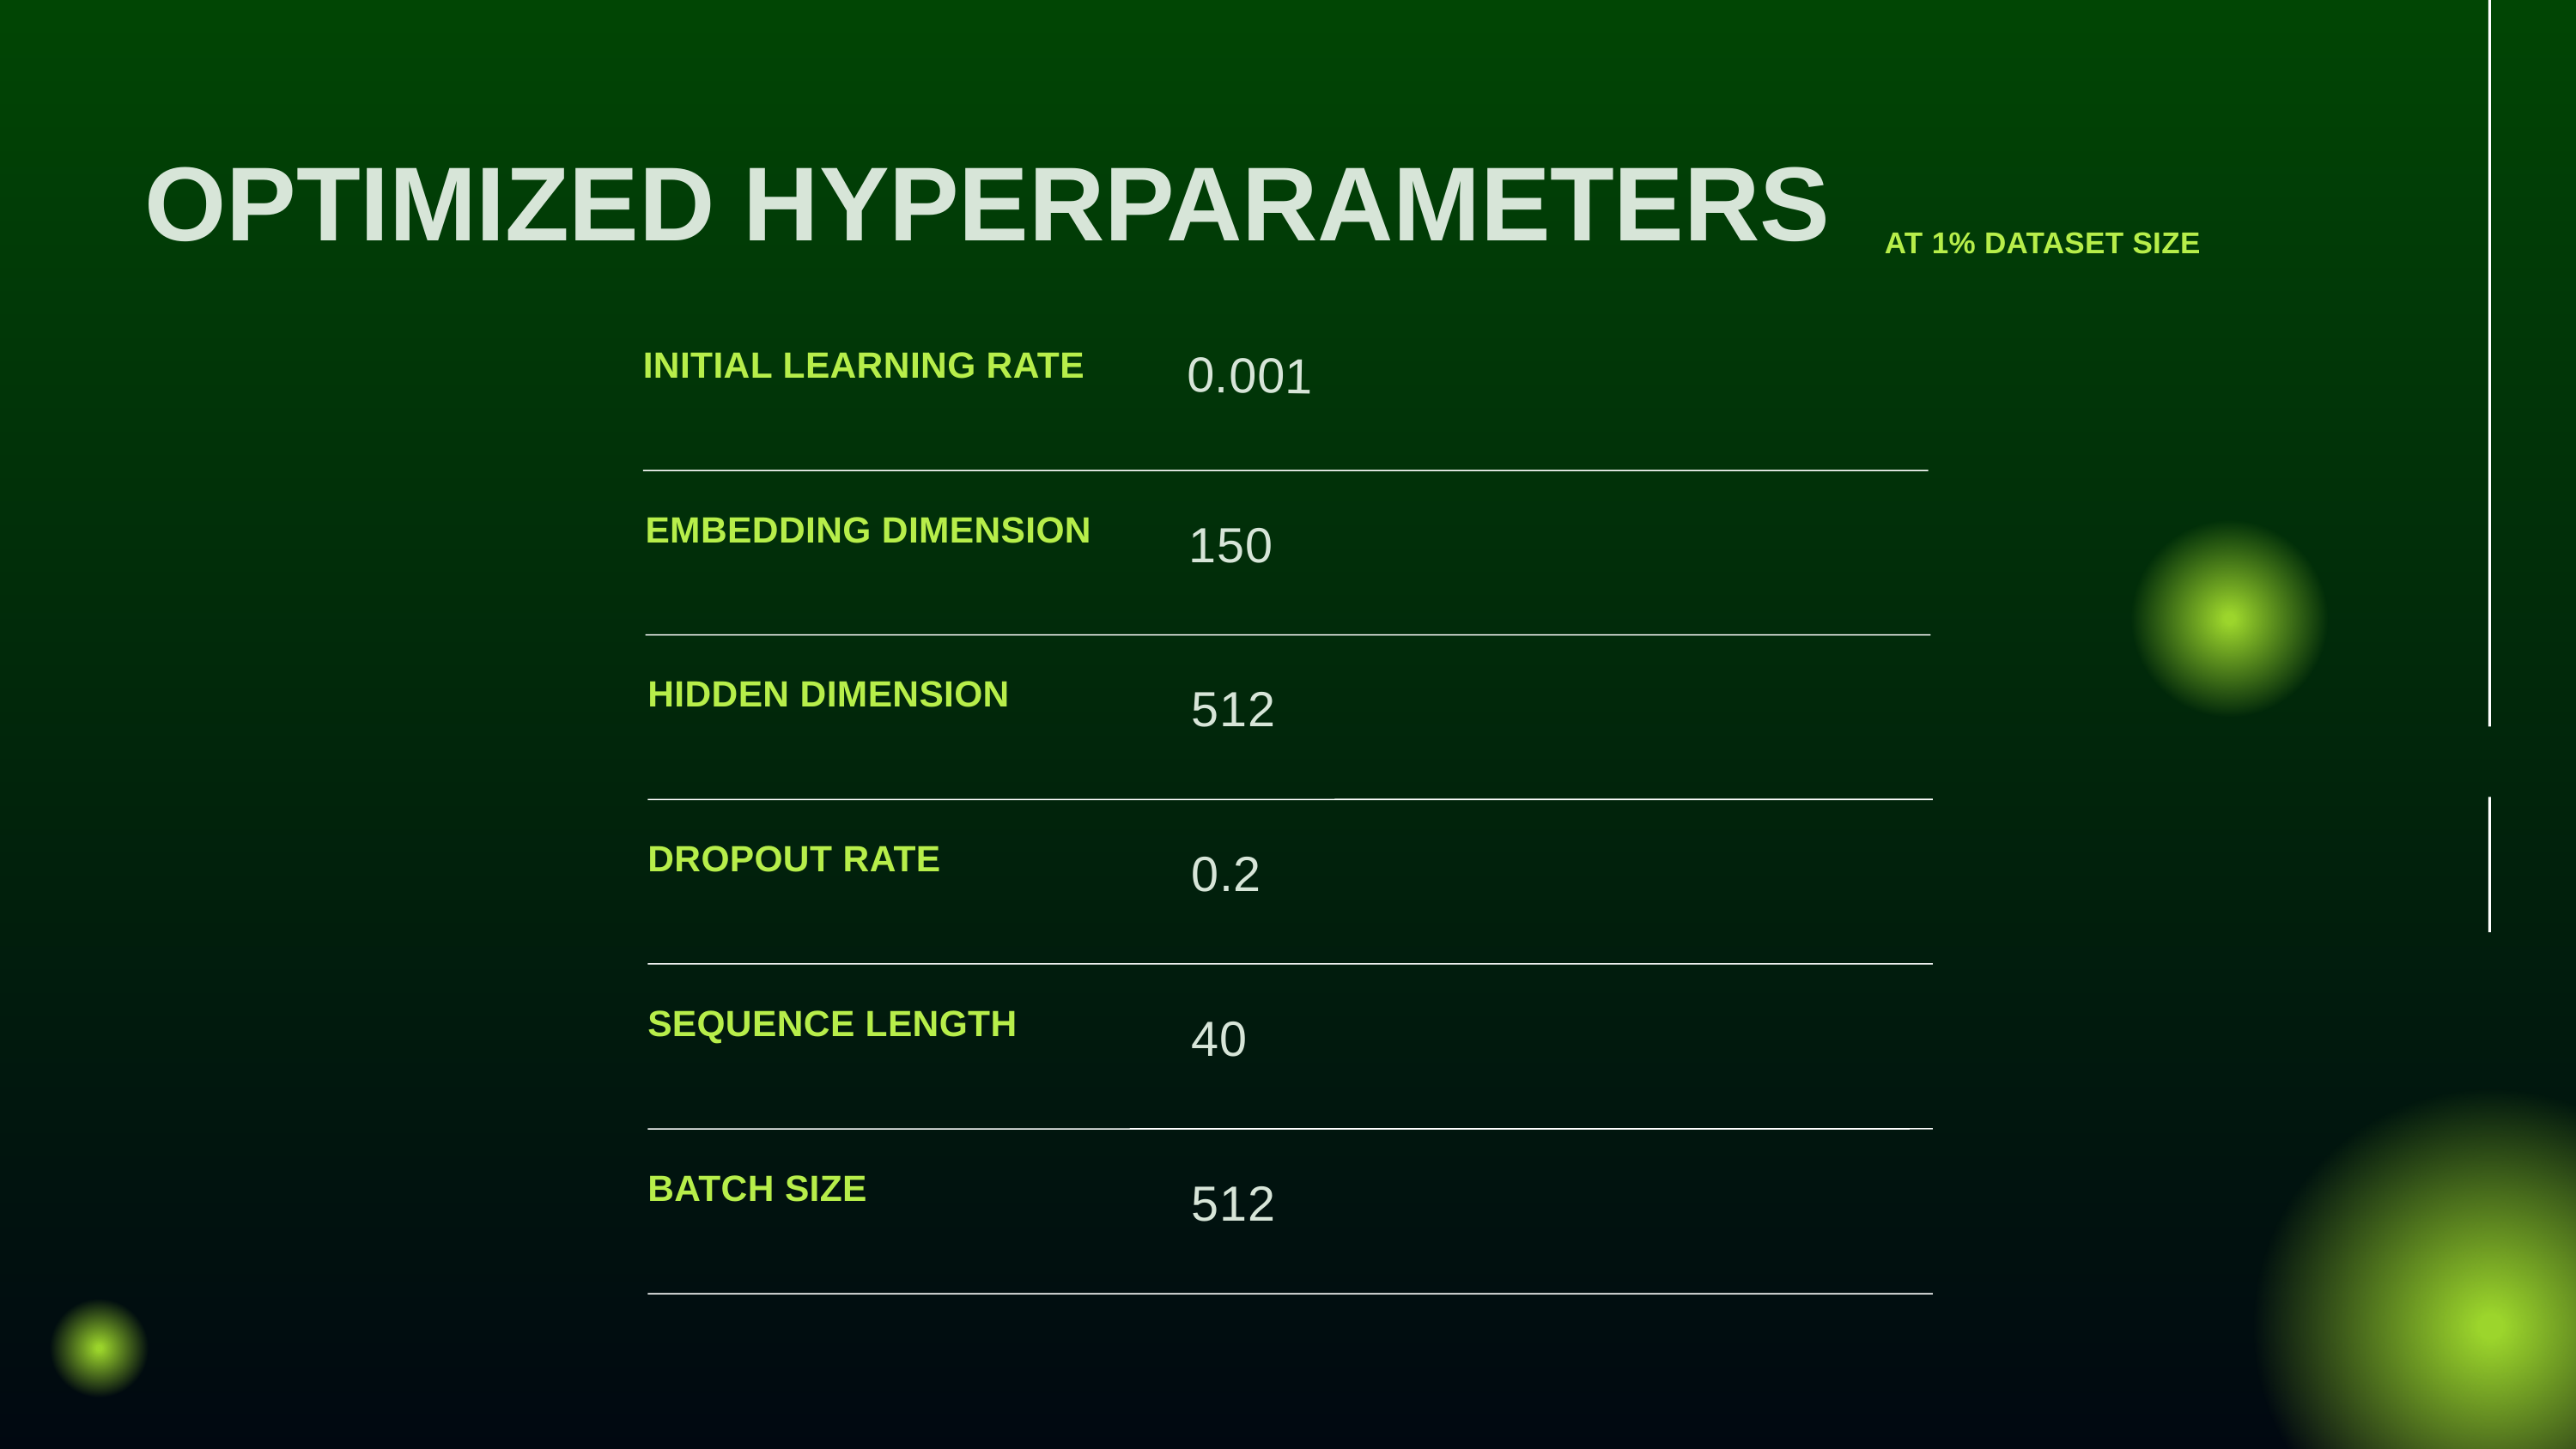

OPTIMIZED HYPERPARAMETERS
AT 1% DATASET SIZE
0.001
INITIAL LEARNING RATE

150
EMBEDDING DIMENSION

512
HIDDEN DIMENSION

0.2
DROPOUT RATE

40
SEQUENCE LENGTH

512
BATCH SIZE